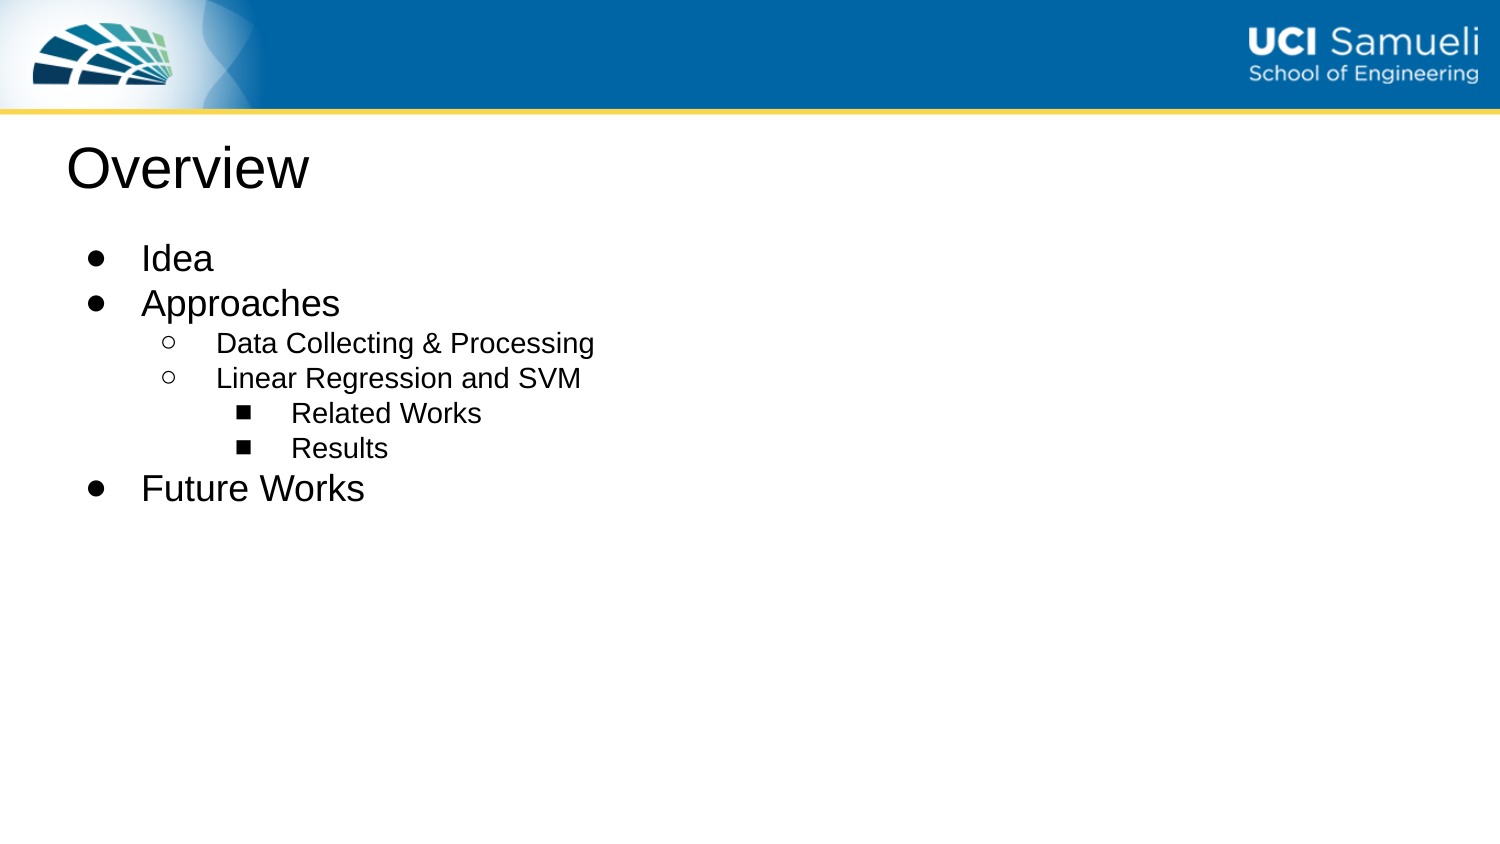

# Overview
Idea
Approaches
Data Collecting & Processing
Linear Regression and SVM
Related Works
Results
Future Works